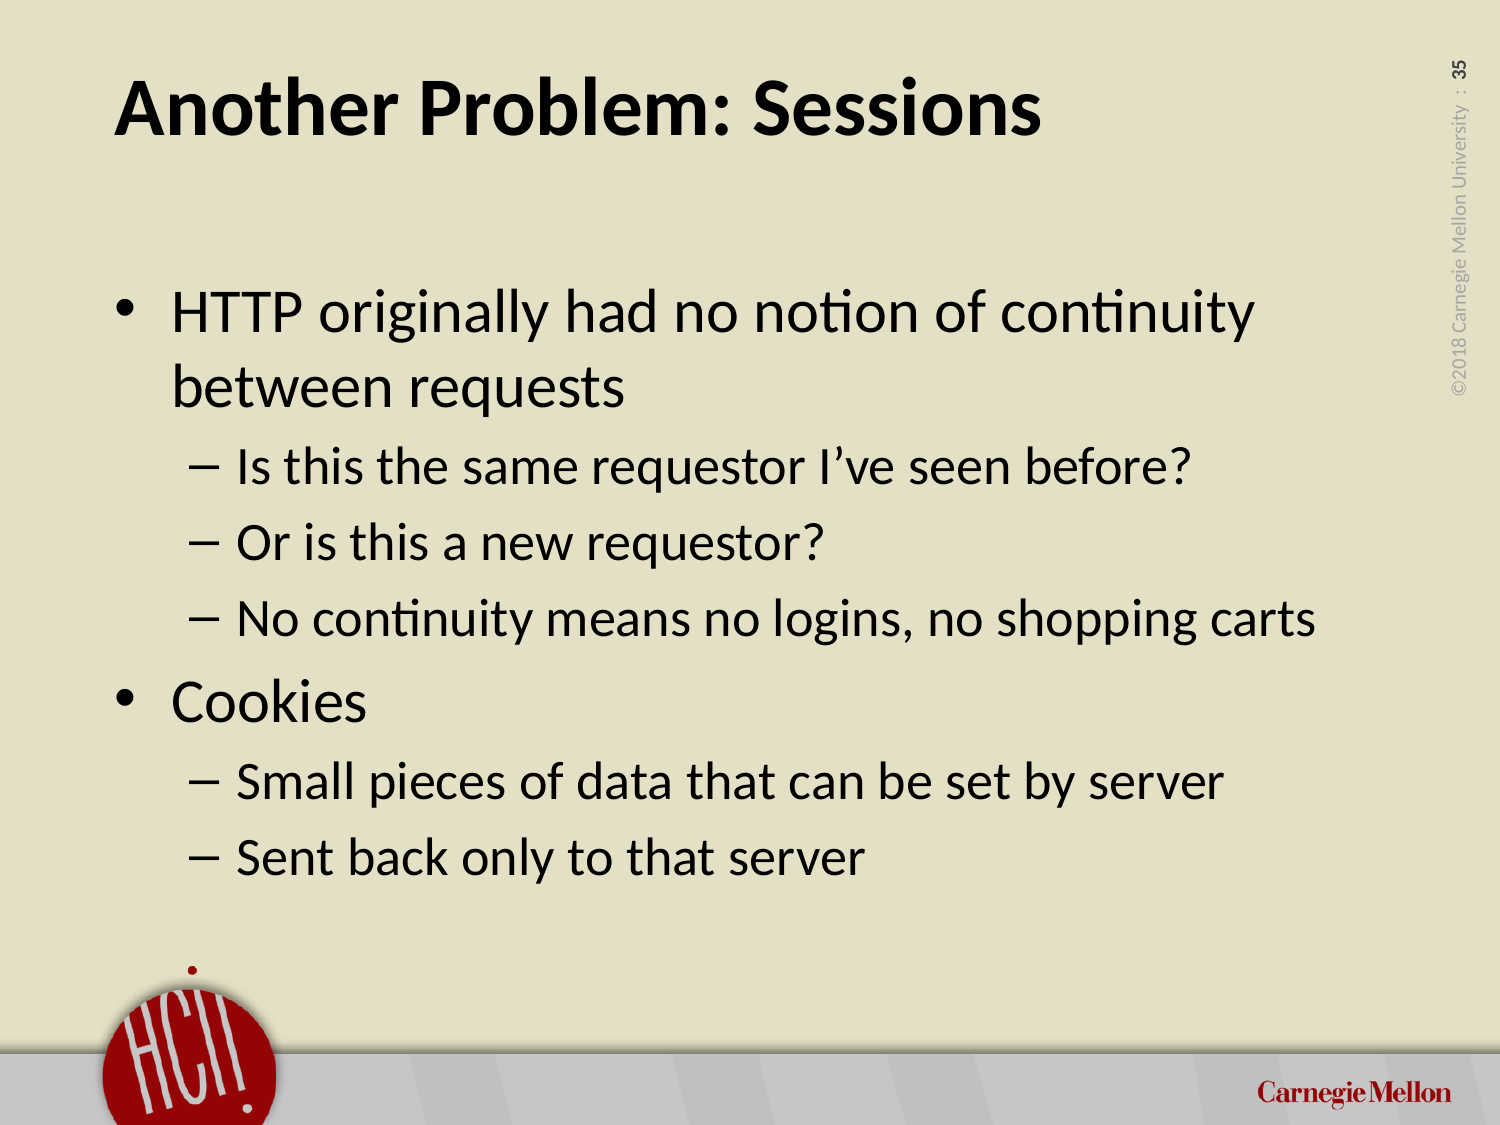

# Another Problem: Sessions
HTTP originally had no notion of continuity between requests
Is this the same requestor I’ve seen before?
Or is this a new requestor?
No continuity means no logins, no shopping carts
Cookies
Small pieces of data that can be set by server
Sent back only to that server